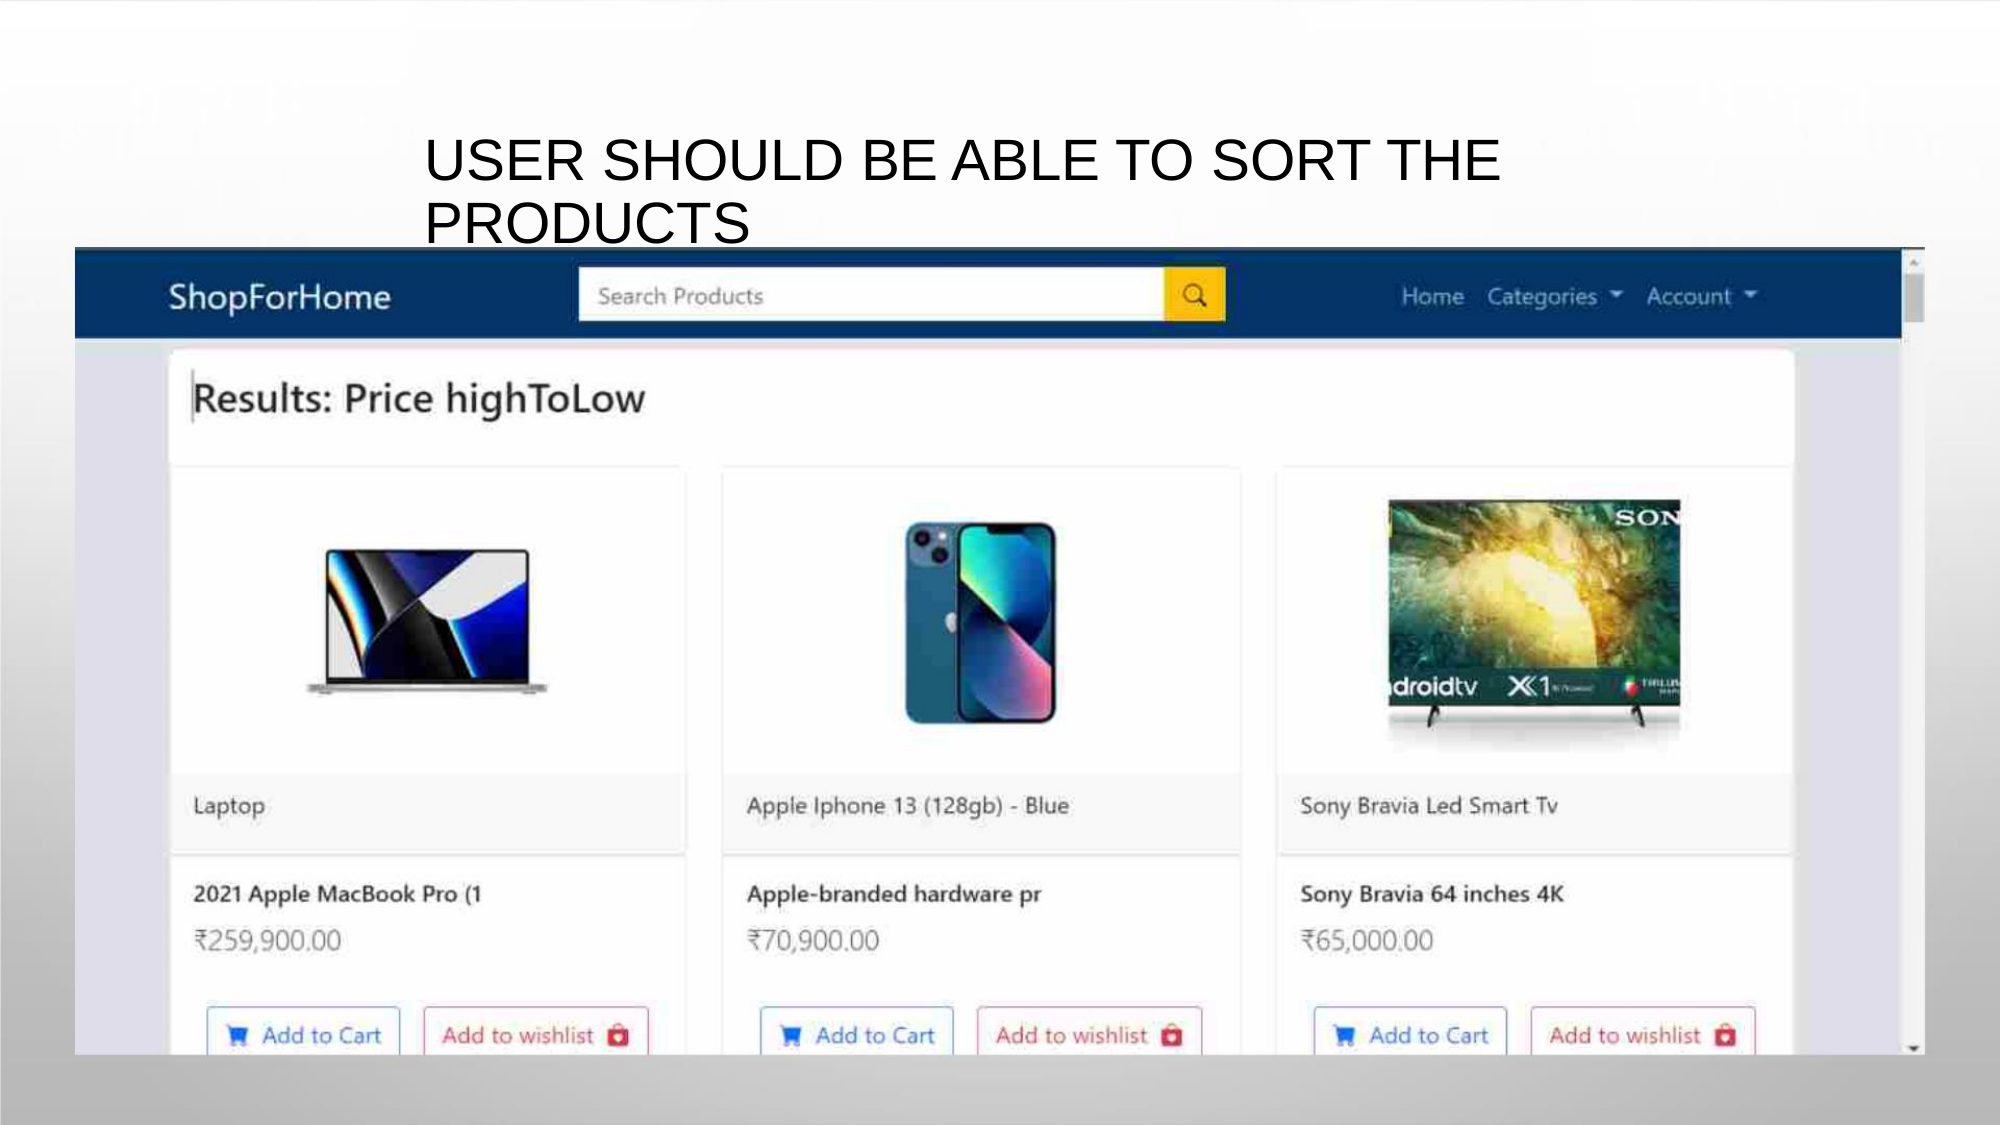

USER SHOULD BE ABLE TO SORT THE PRODUCTS